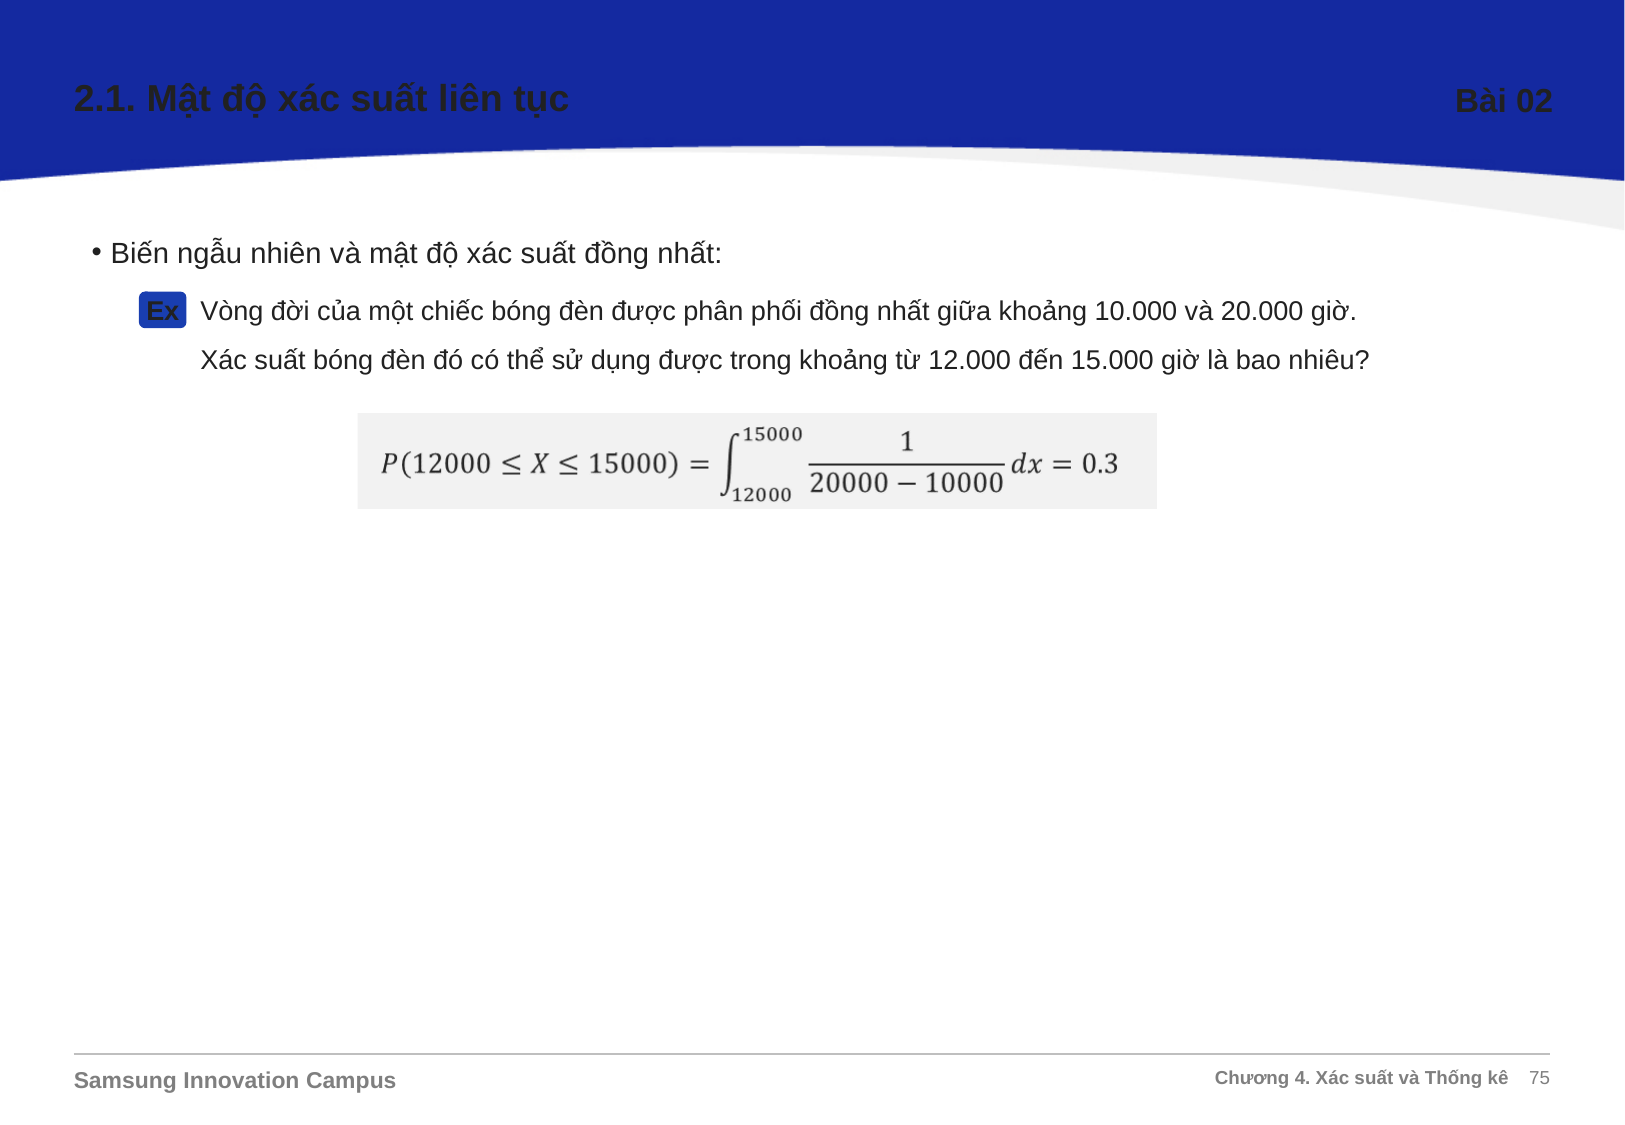

2.1. Mật độ xác suất liên tục
Bài 02
Biến ngẫu nhiên và mật độ xác suất đồng nhất:
Vòng đời của một chiếc bóng đèn được phân phối đồng nhất giữa khoảng 10.000 và 20.000 giờ.
Xác suất bóng đèn đó có thể sử dụng được trong khoảng từ 12.000 đến 15.000 giờ là bao nhiêu?
Ex